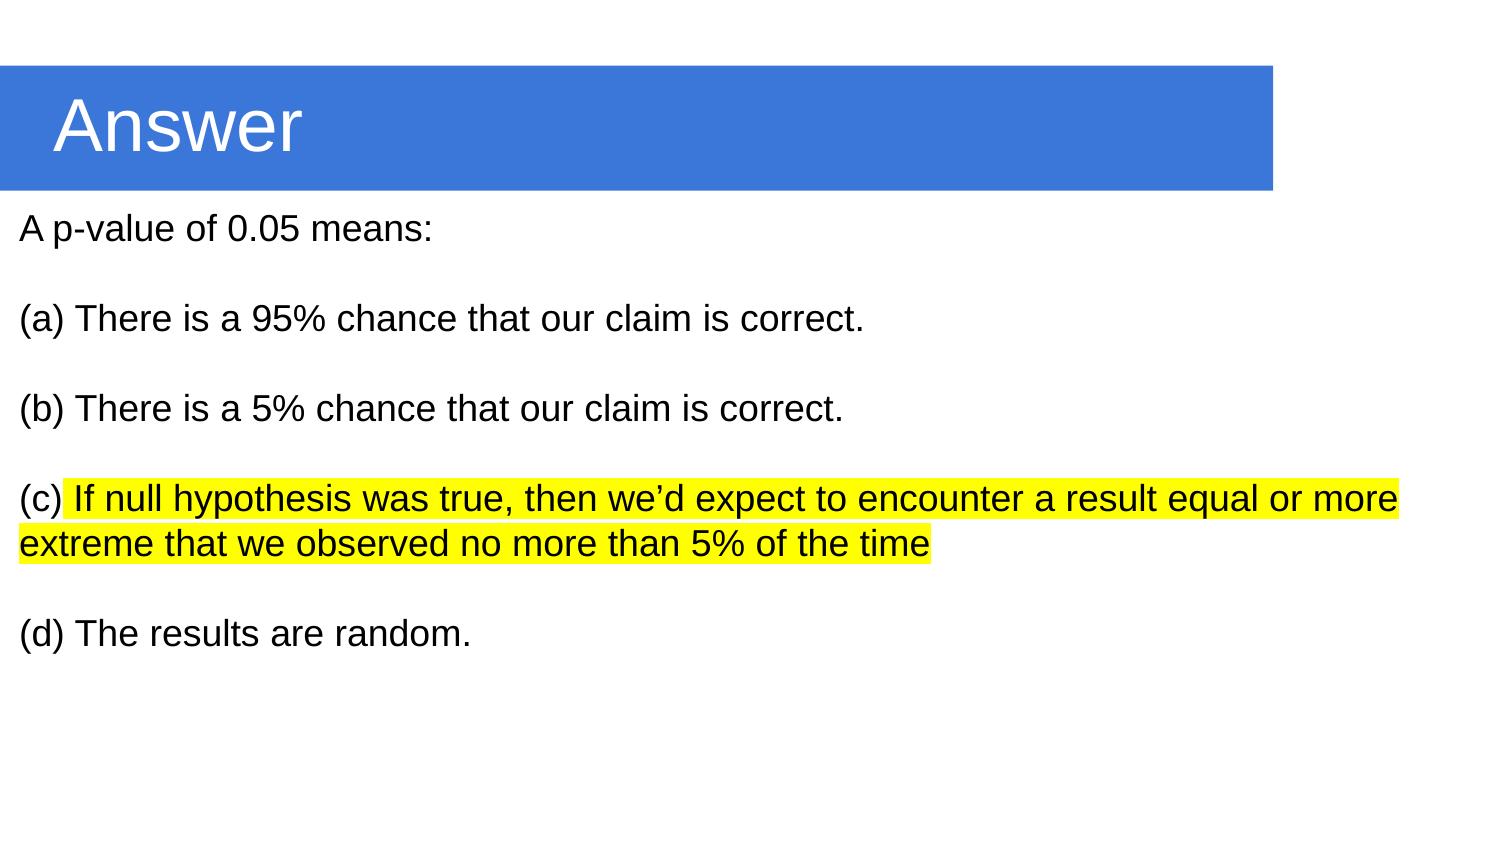

# Answer
A p-value of 0.05 means:
(a) There is a 95% chance that our claim is correct.
(b) There is a 5% chance that our claim is correct.
(c) If null hypothesis was true, then we’d expect to encounter a result equal or more extreme that we observed no more than 5% of the time
(d) The results are random.